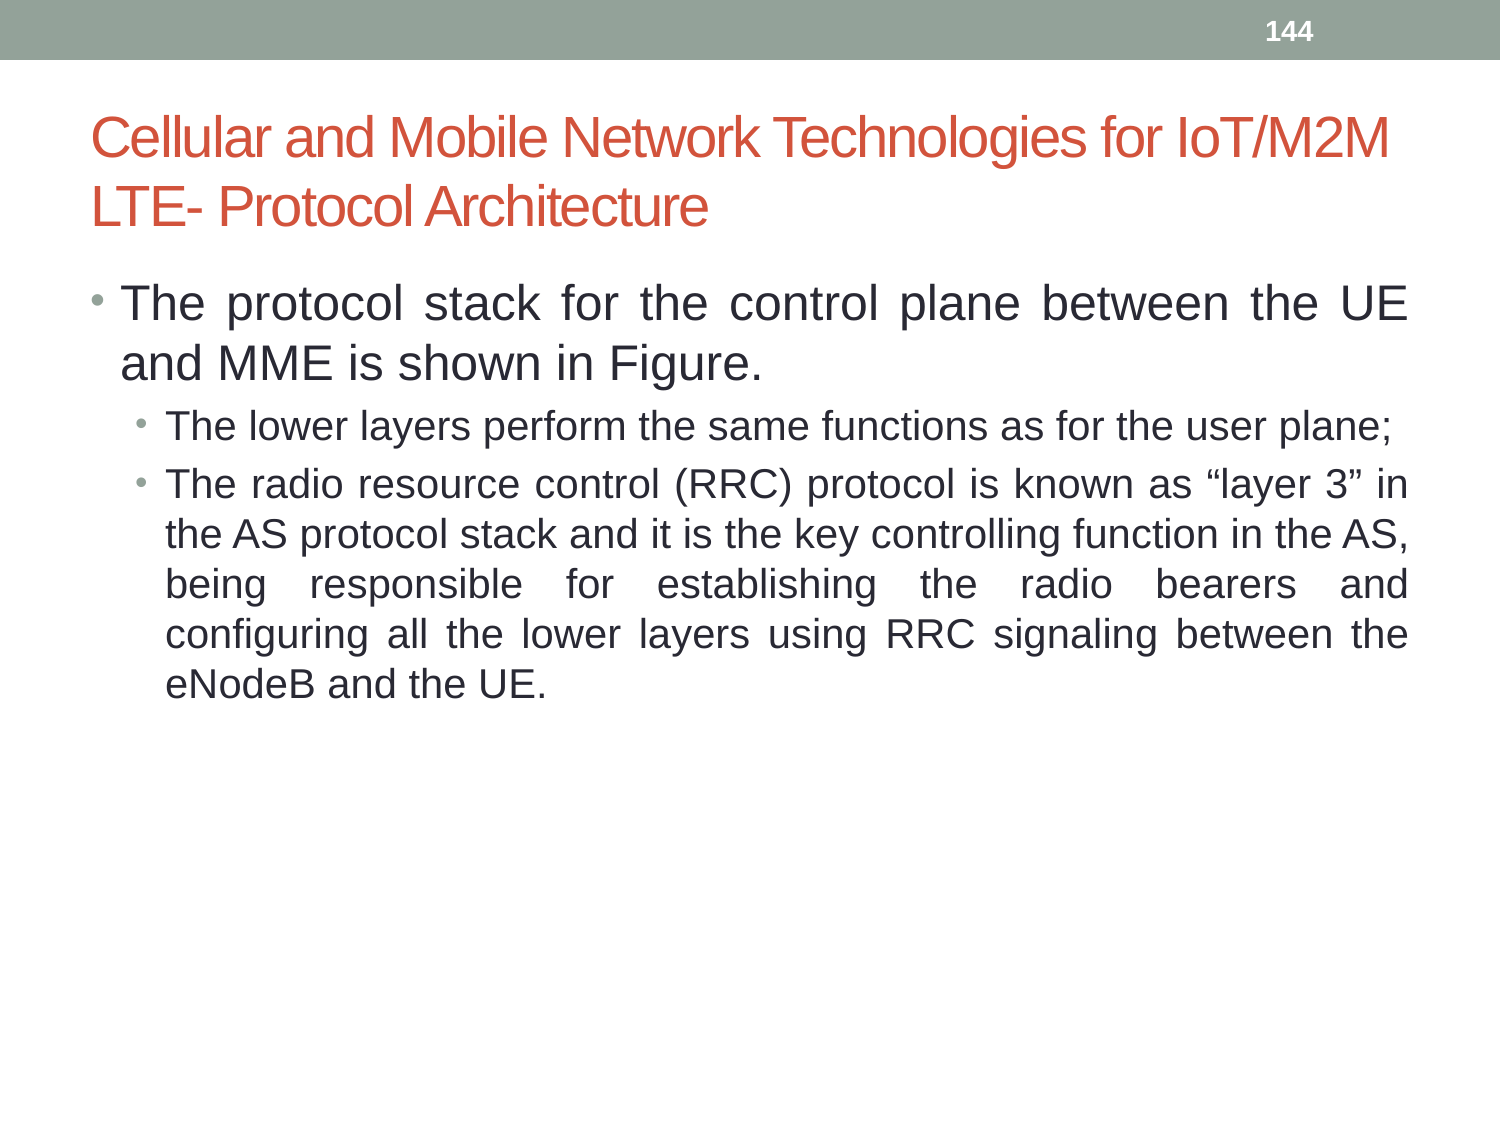

144
# Cellular and Mobile Network Technologies for IoT/M2M LTE- Protocol Architecture
The protocol stack for the control plane between the UE and MME is shown in Figure.
The lower layers perform the same functions as for the user plane;
The radio resource control (RRC) protocol is known as “layer 3” in the AS protocol stack and it is the key controlling function in the AS, being responsible for establishing the radio bearers and configuring all the lower layers using RRC signaling between the eNodeB and the UE.